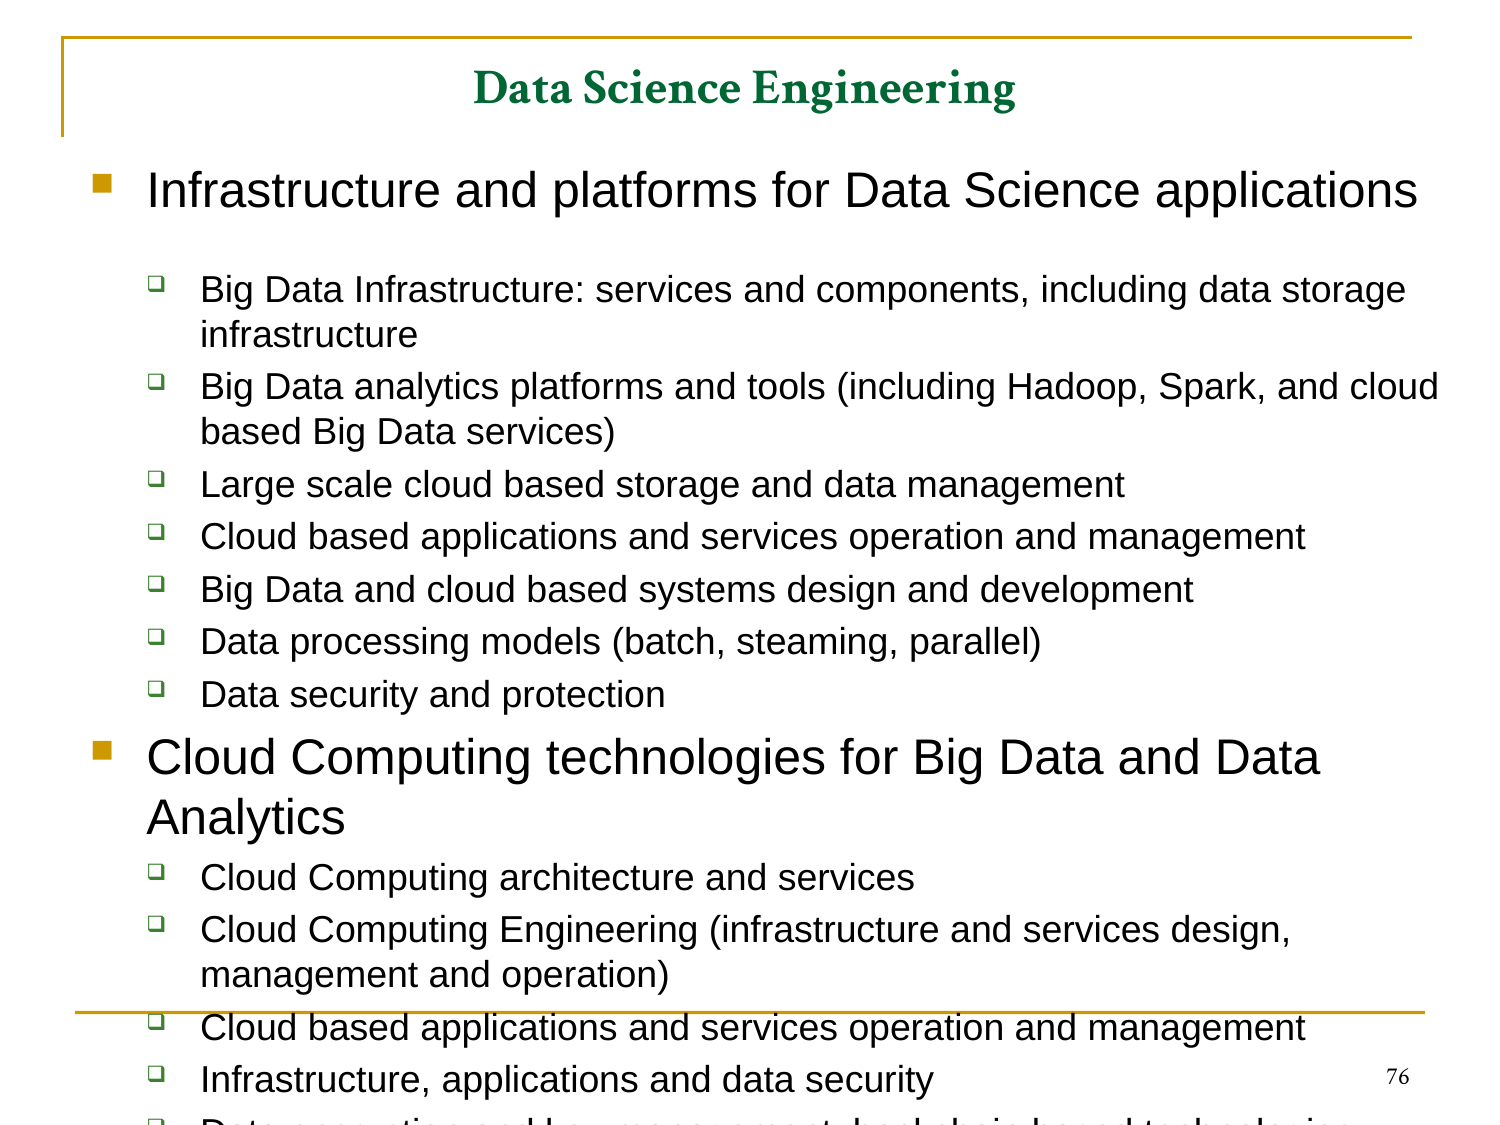

# Data Science Engineering
Infrastructure and platforms for Data Science applications
Big Data Infrastructure: services and components, including data storage infrastructure
Big Data analytics platforms and tools (including Hadoop, Spark, and cloud based Big Data services)
Large scale cloud based storage and data management
Cloud based applications and services operation and management
Big Data and cloud based systems design and development
Data processing models (batch, steaming, parallel)
Data security and protection
Cloud Computing technologies for Big Data and Data Analytics
Cloud Computing architecture and services
Cloud Computing Engineering (infrastructure and services design, management and operation)
Cloud based applications and services operation and management
Infrastructure, applications and data security
Data encryption and key management, bockchain based technologies
Access Control and Identiy Management
Security services management, including compliance and certification

76